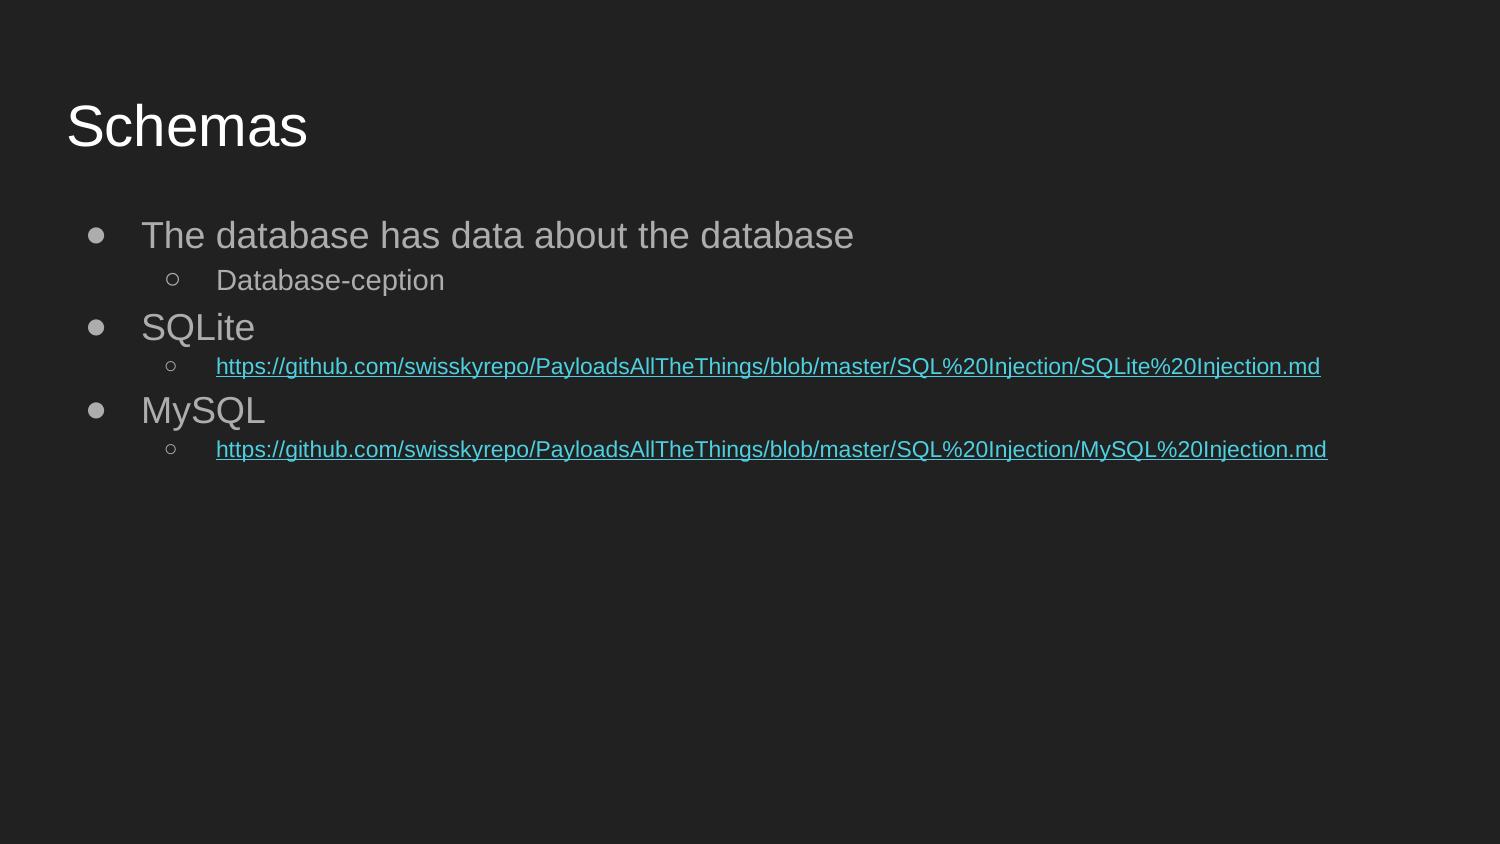

# Schemas
The database has data about the database
Database-ception
SQLite
https://github.com/swisskyrepo/PayloadsAllTheThings/blob/master/SQL%20Injection/SQLite%20Injection.md
MySQL
https://github.com/swisskyrepo/PayloadsAllTheThings/blob/master/SQL%20Injection/MySQL%20Injection.md